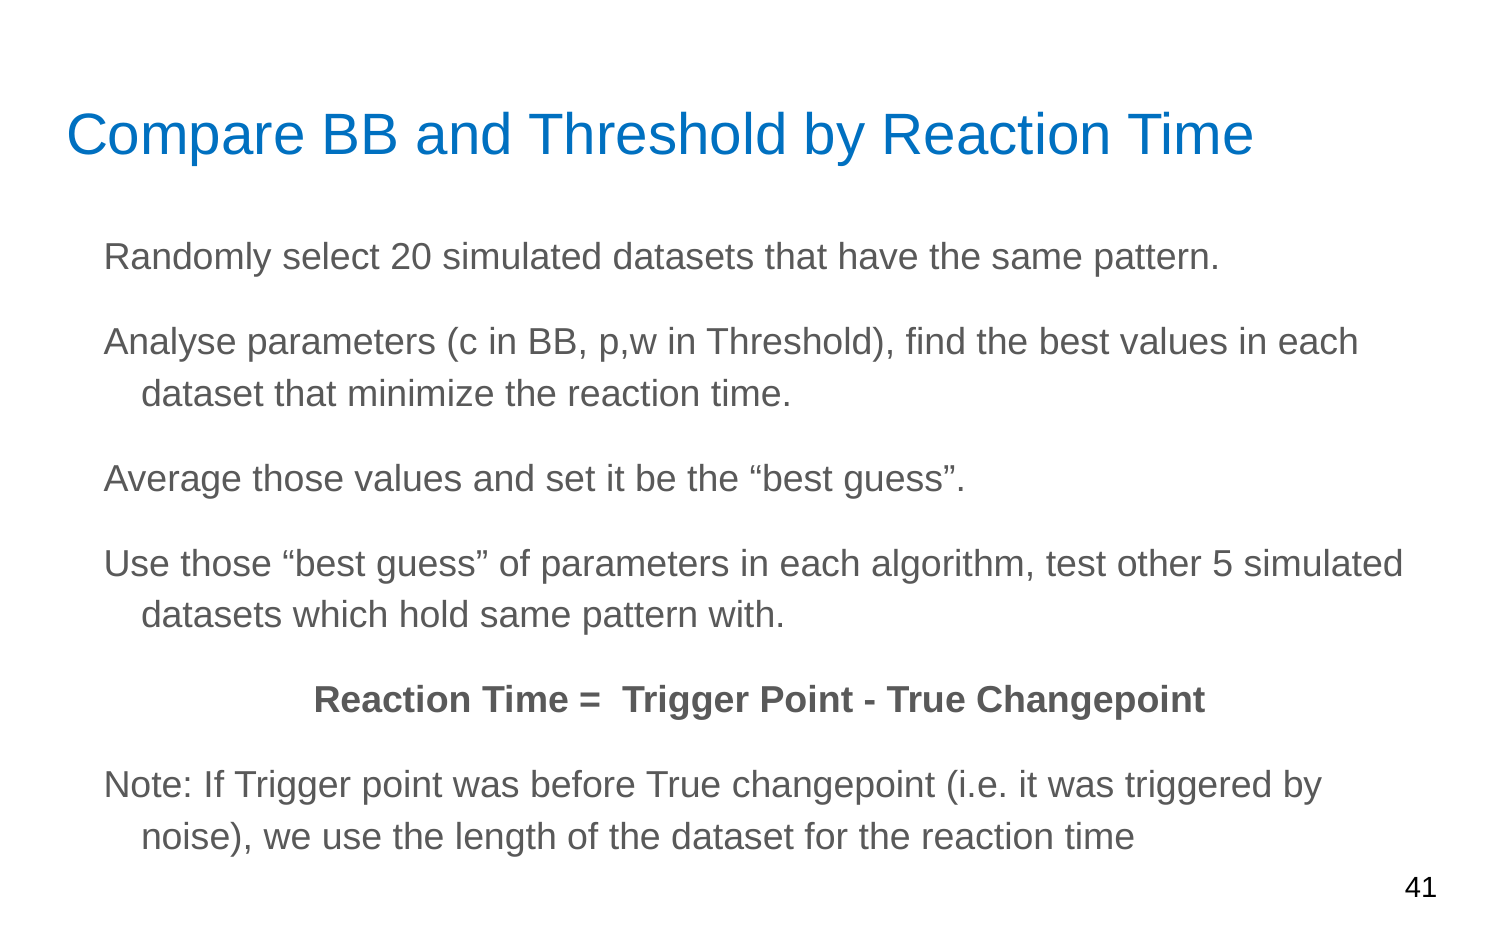

# Compare BB and Threshold by Reaction Time
Randomly select 20 simulated datasets that have the same pattern.
Analyse parameters (c in BB, p,w in Threshold), find the best values in each dataset that minimize the reaction time.
Average those values and set it be the “best guess”.
Use those “best guess” of parameters in each algorithm, test other 5 simulated datasets which hold same pattern with.
                    Reaction Time =  Trigger Point - True Changepoint
Note: If Trigger point was before True changepoint (i.e. it was triggered by noise), we use the length of the dataset for the reaction time

41